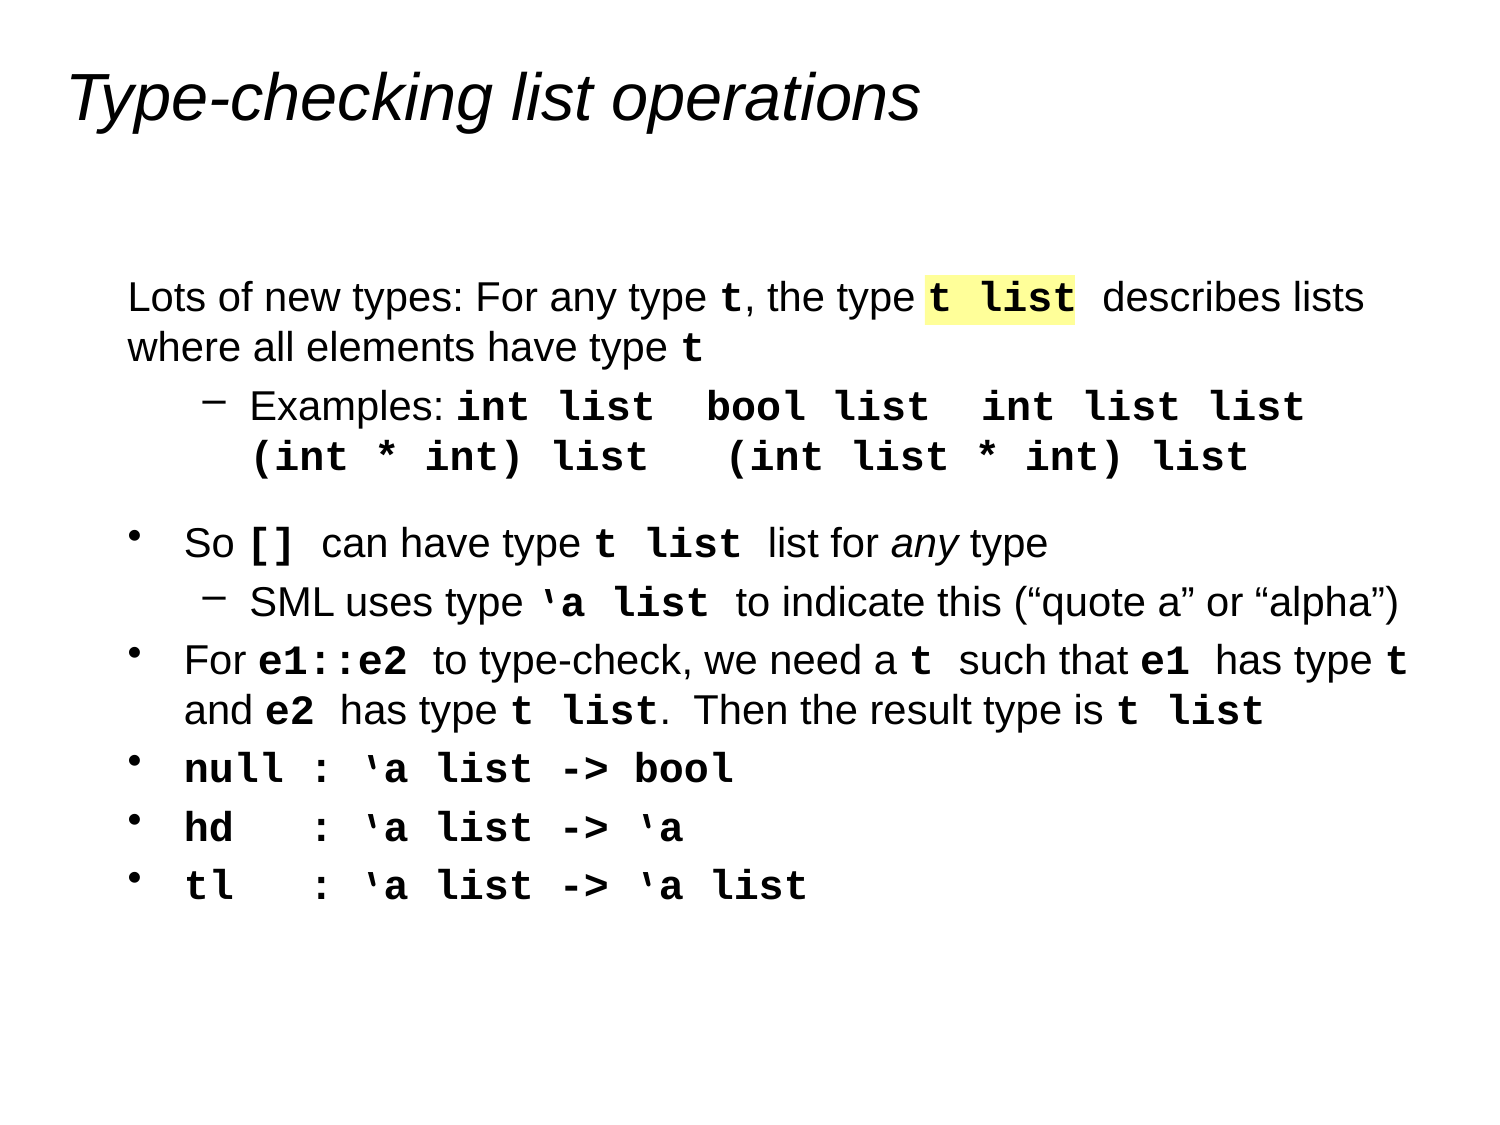

# Type-checking list operations
Lots of new types: For any type t, the type t list describes lists where all elements have type t
Examples: int list  bool list  int list list  (int * int) list   (int list * int) list

So [] can have type t list list for any type
SML uses type ‘a list to indicate this (“quote a” or “alpha”)
For e1::e2 to type-check, we need a t such that e1 has type t and e2 has type t list.  Then the result type is t list
null : ‘a list -> bool
hd   : ‘a list -> ‘a
tl   : ‘a list -> ‘a list